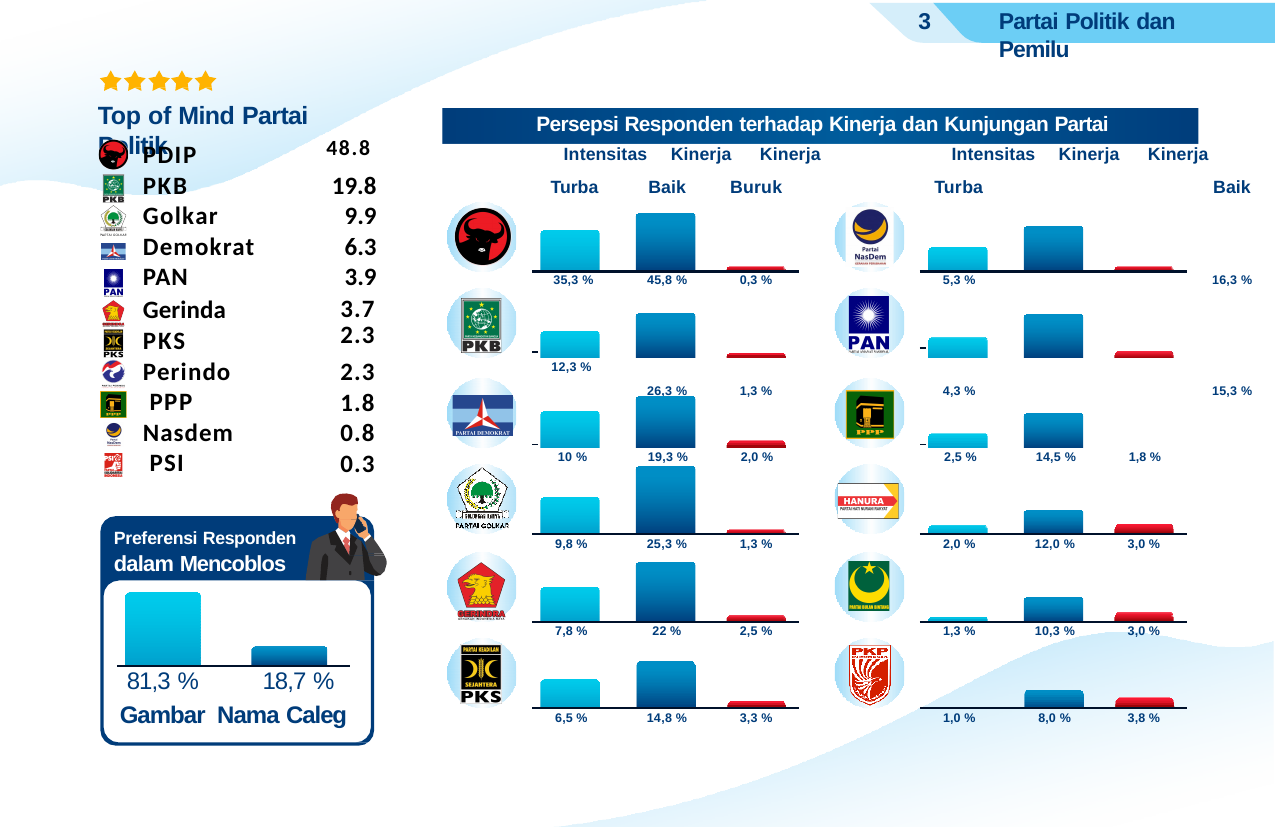

3
Partai Politik dan Pemilu

Top of Mind Partai Politik
Persepsi Responden terhadap Kinerja dan Kunjungan Partai

| PDIP | 48.8 Intensitas Kinerja Kinerja Intensitas Kinerja Kinerja |  |  |  |  |  |  |
| --- | --- | --- | --- | --- | --- | --- | --- |
| PKB | 19.8 | Turba | Baik | Buruk | Turba | Baik | Buruk |
| Golkar | 9.9 |  |  |  |  |  |  |
| Demokrat | 6.3 |  |  |  |  |  |  |
| PAN | 3.9 | 35,3 % | 45,8 % | 0,3 % | 5,3 % | 16,3 % | 2,0 % |
| Gerinda PKS | 3.7 2.3 |  |  |  |  |  |  |
|  |  |  | 26,3 % | 1,3 % | 4,3 % | 15,3 % | 2,5 % |

12,3 %

Perindo  PPP
Nasdem  PSI
2.3
1.8
0.8
0.3

10 %	19,3 %	2,0 %

2,5 %	14,5 %	1,8 %

Preferensi Responden
dalam Mencoblos

9,8 %
25,3 %
1,3 %
2,0 %
12,0 %
3,0 %

7,8 %
22 %
2,5 %
1,3 %
10,3 %
3,0 %

81,3 %	18,7 %
Gambar Nama Caleg

6,5 %
14,8 %
3,3 %
1,0 %
8,0 %
3,8 %